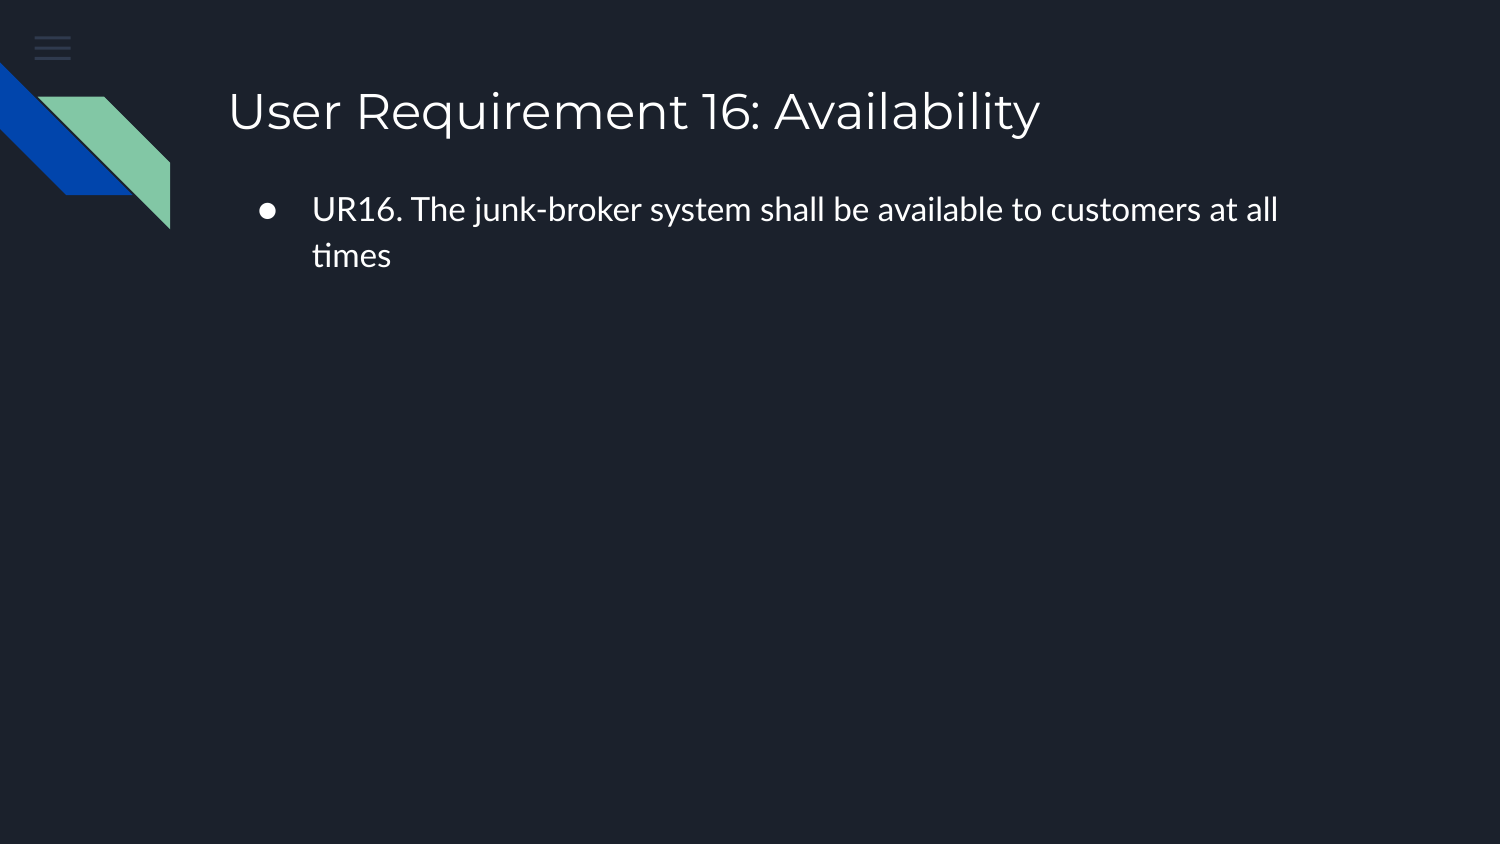

# User Requirement 16: Availability
UR16. The junk-broker system shall be available to customers at all times